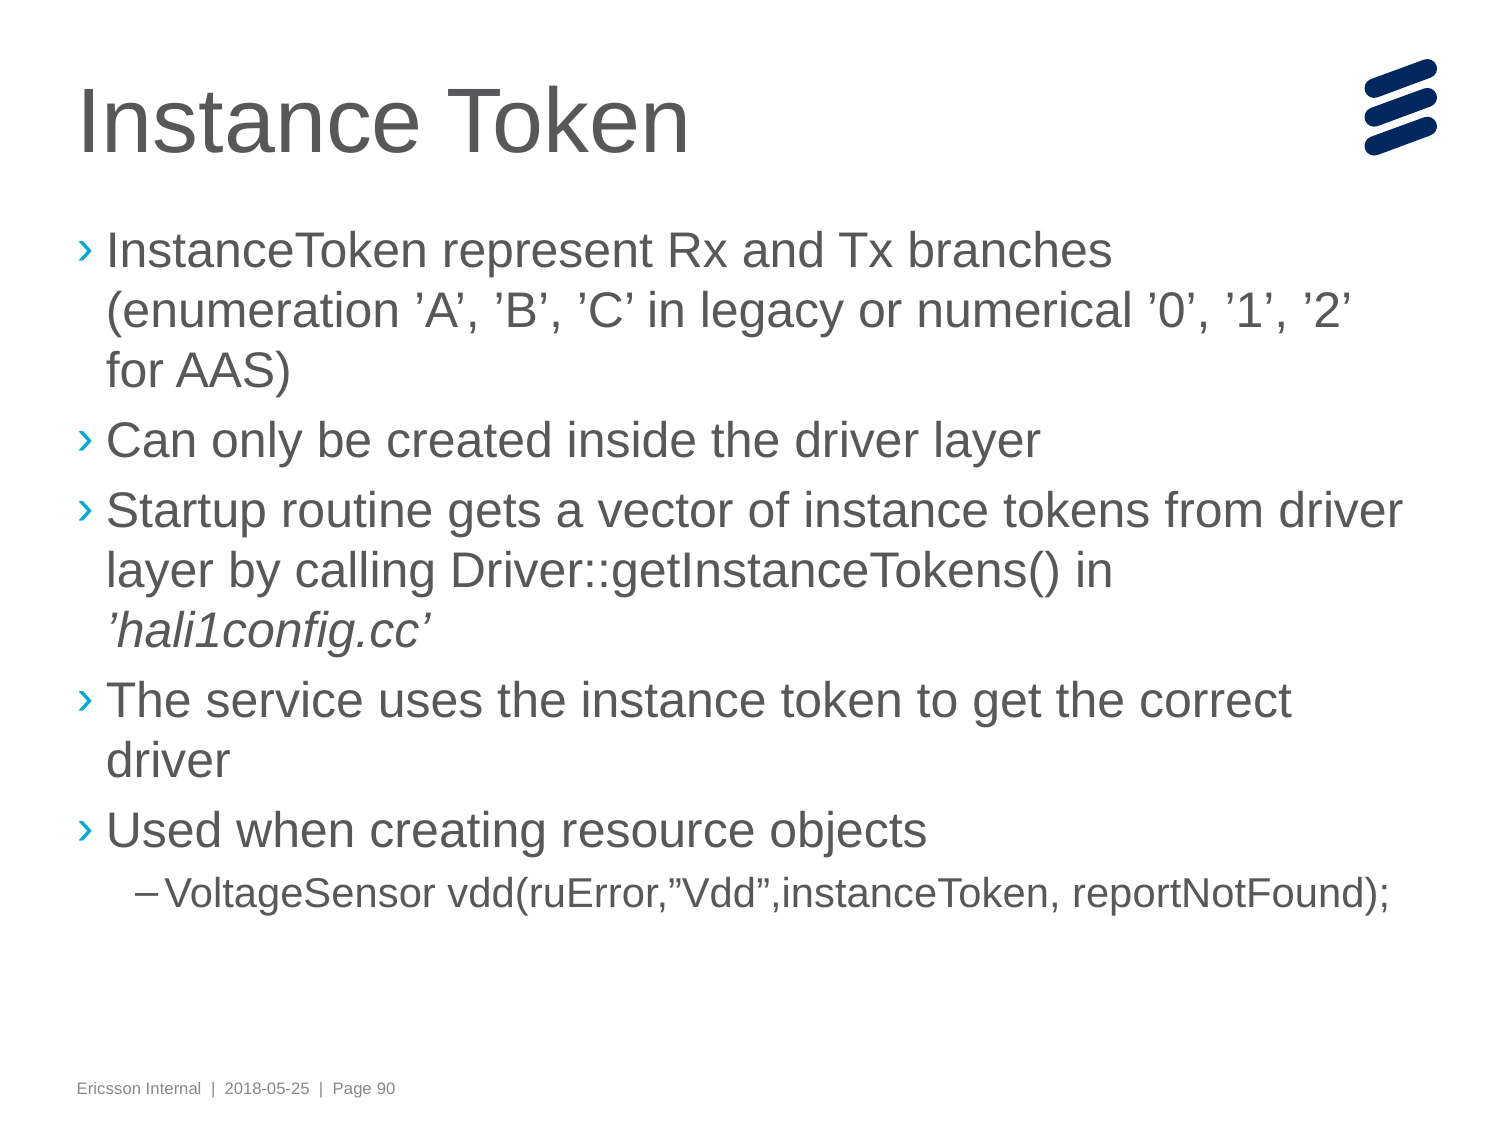

# Instance Token
InstanceToken represent Rx and Tx branches
(enumeration ’A’, ’B’, ’C’ in legacy or numerical ’0’, ’1’, ’2’ for AAS)
Can only be created inside the driver layer
Startup routine gets a vector of instance tokens from driver layer by calling Driver::getInstanceTokens() in ’hali1config.cc’
The service uses the instance token to get the correct driver
Used when creating resource objects
VoltageSensor vdd(ruError,”Vdd”,instanceToken, reportNotFound);